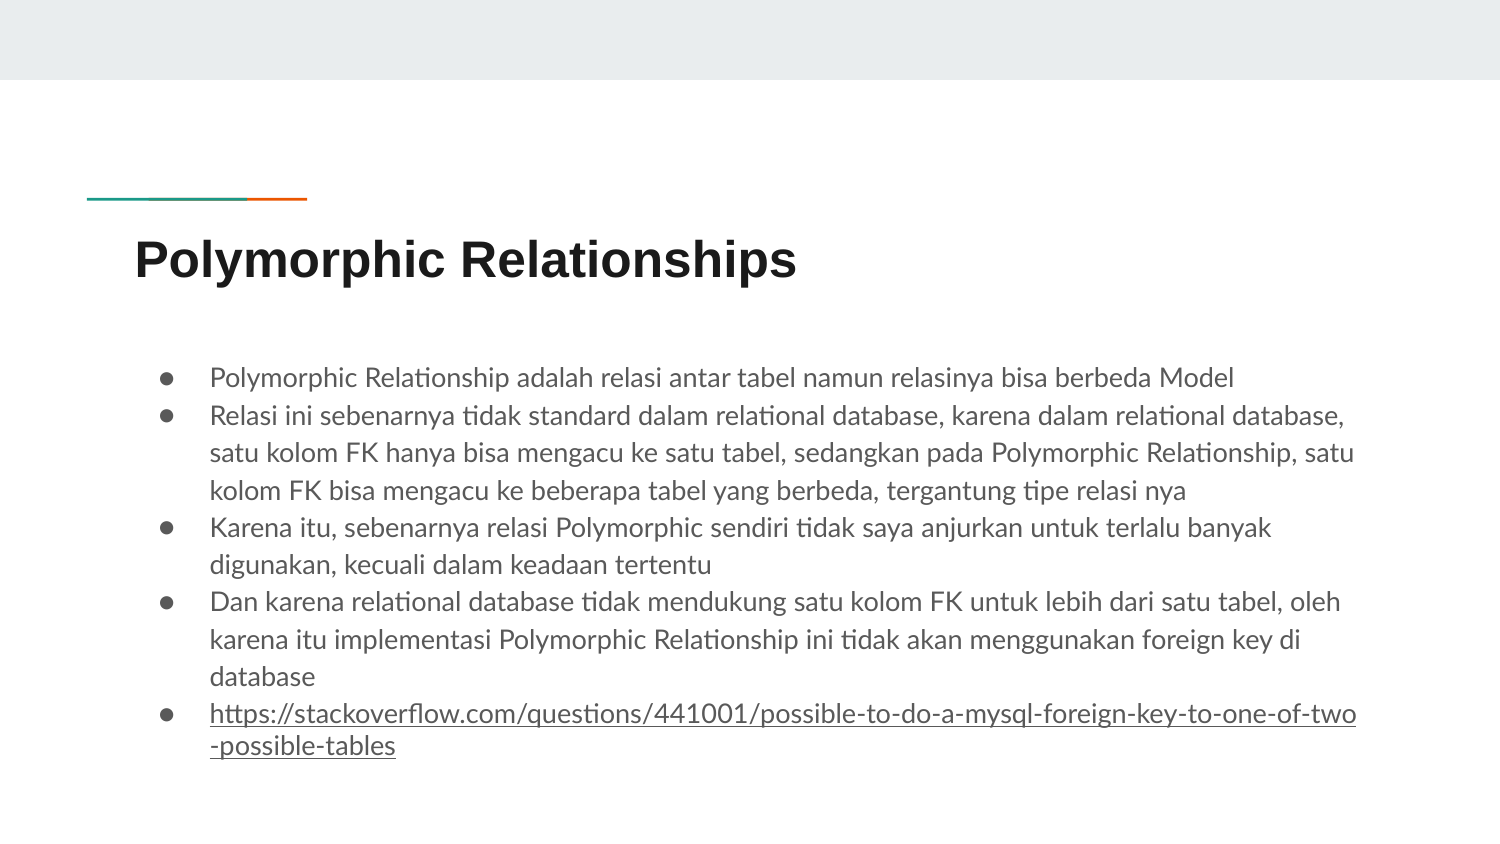

# Polymorphic Relationships
Polymorphic Relationship adalah relasi antar tabel namun relasinya bisa berbeda Model
Relasi ini sebenarnya tidak standard dalam relational database, karena dalam relational database, satu kolom FK hanya bisa mengacu ke satu tabel, sedangkan pada Polymorphic Relationship, satu kolom FK bisa mengacu ke beberapa tabel yang berbeda, tergantung tipe relasi nya
Karena itu, sebenarnya relasi Polymorphic sendiri tidak saya anjurkan untuk terlalu banyak digunakan, kecuali dalam keadaan tertentu
Dan karena relational database tidak mendukung satu kolom FK untuk lebih dari satu tabel, oleh karena itu implementasi Polymorphic Relationship ini tidak akan menggunakan foreign key di database
https://stackoverflow.com/questions/441001/possible-to-do-a-mysql-foreign-key-to-one-of-two-possible-tables